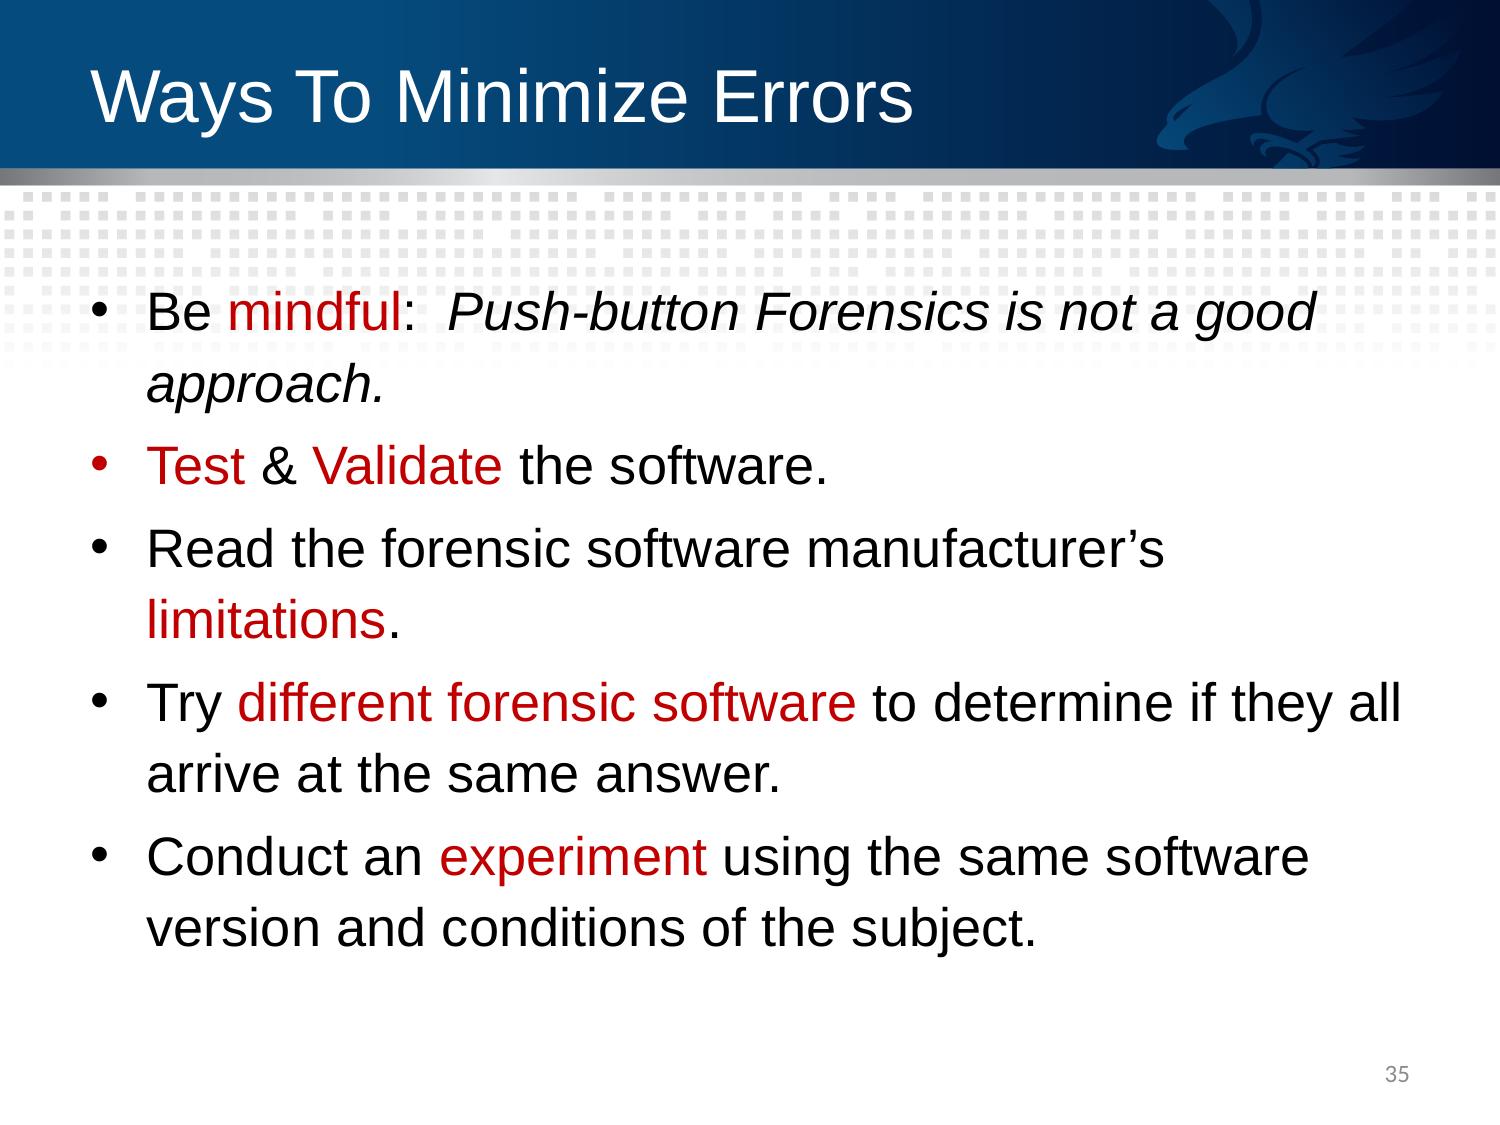

# Ways To Minimize Errors
Be mindful:  Push-button Forensics is not a good approach.
Test & Validate the software.
Read the forensic software manufacturer’s limitations.
Try different forensic software to determine if they all arrive at the same answer.
Conduct an experiment using the same software version and conditions of the subject.

35